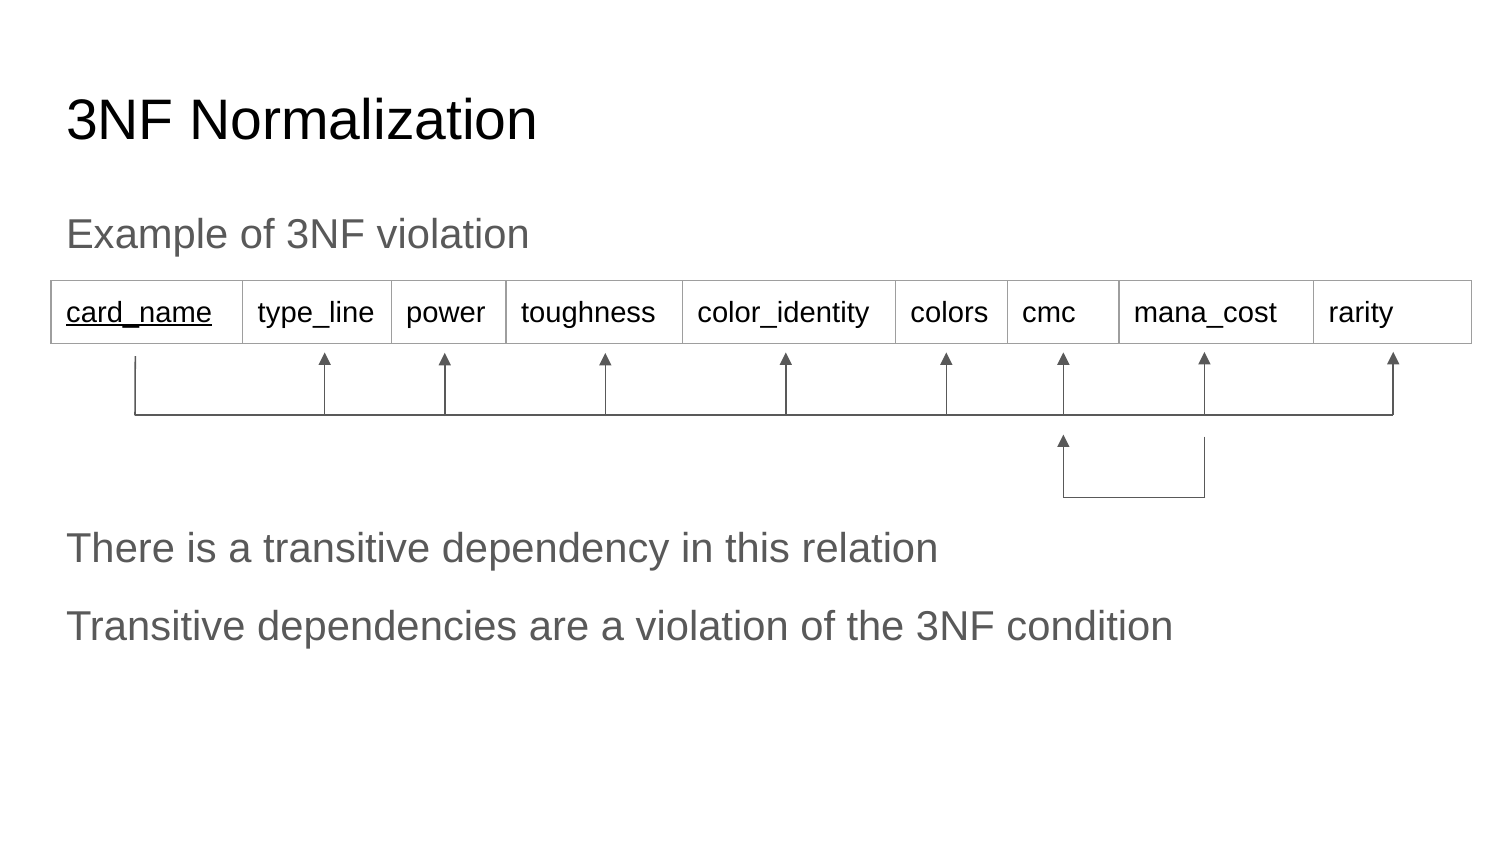

# 3NF Normalization
Example of 3NF violation

There is a transitive dependency in this relation
Transitive dependencies are a violation of the 3NF condition
| card\_name | type\_line | power | toughness | color\_identity | colors | cmc | mana\_cost | rarity |
| --- | --- | --- | --- | --- | --- | --- | --- | --- |